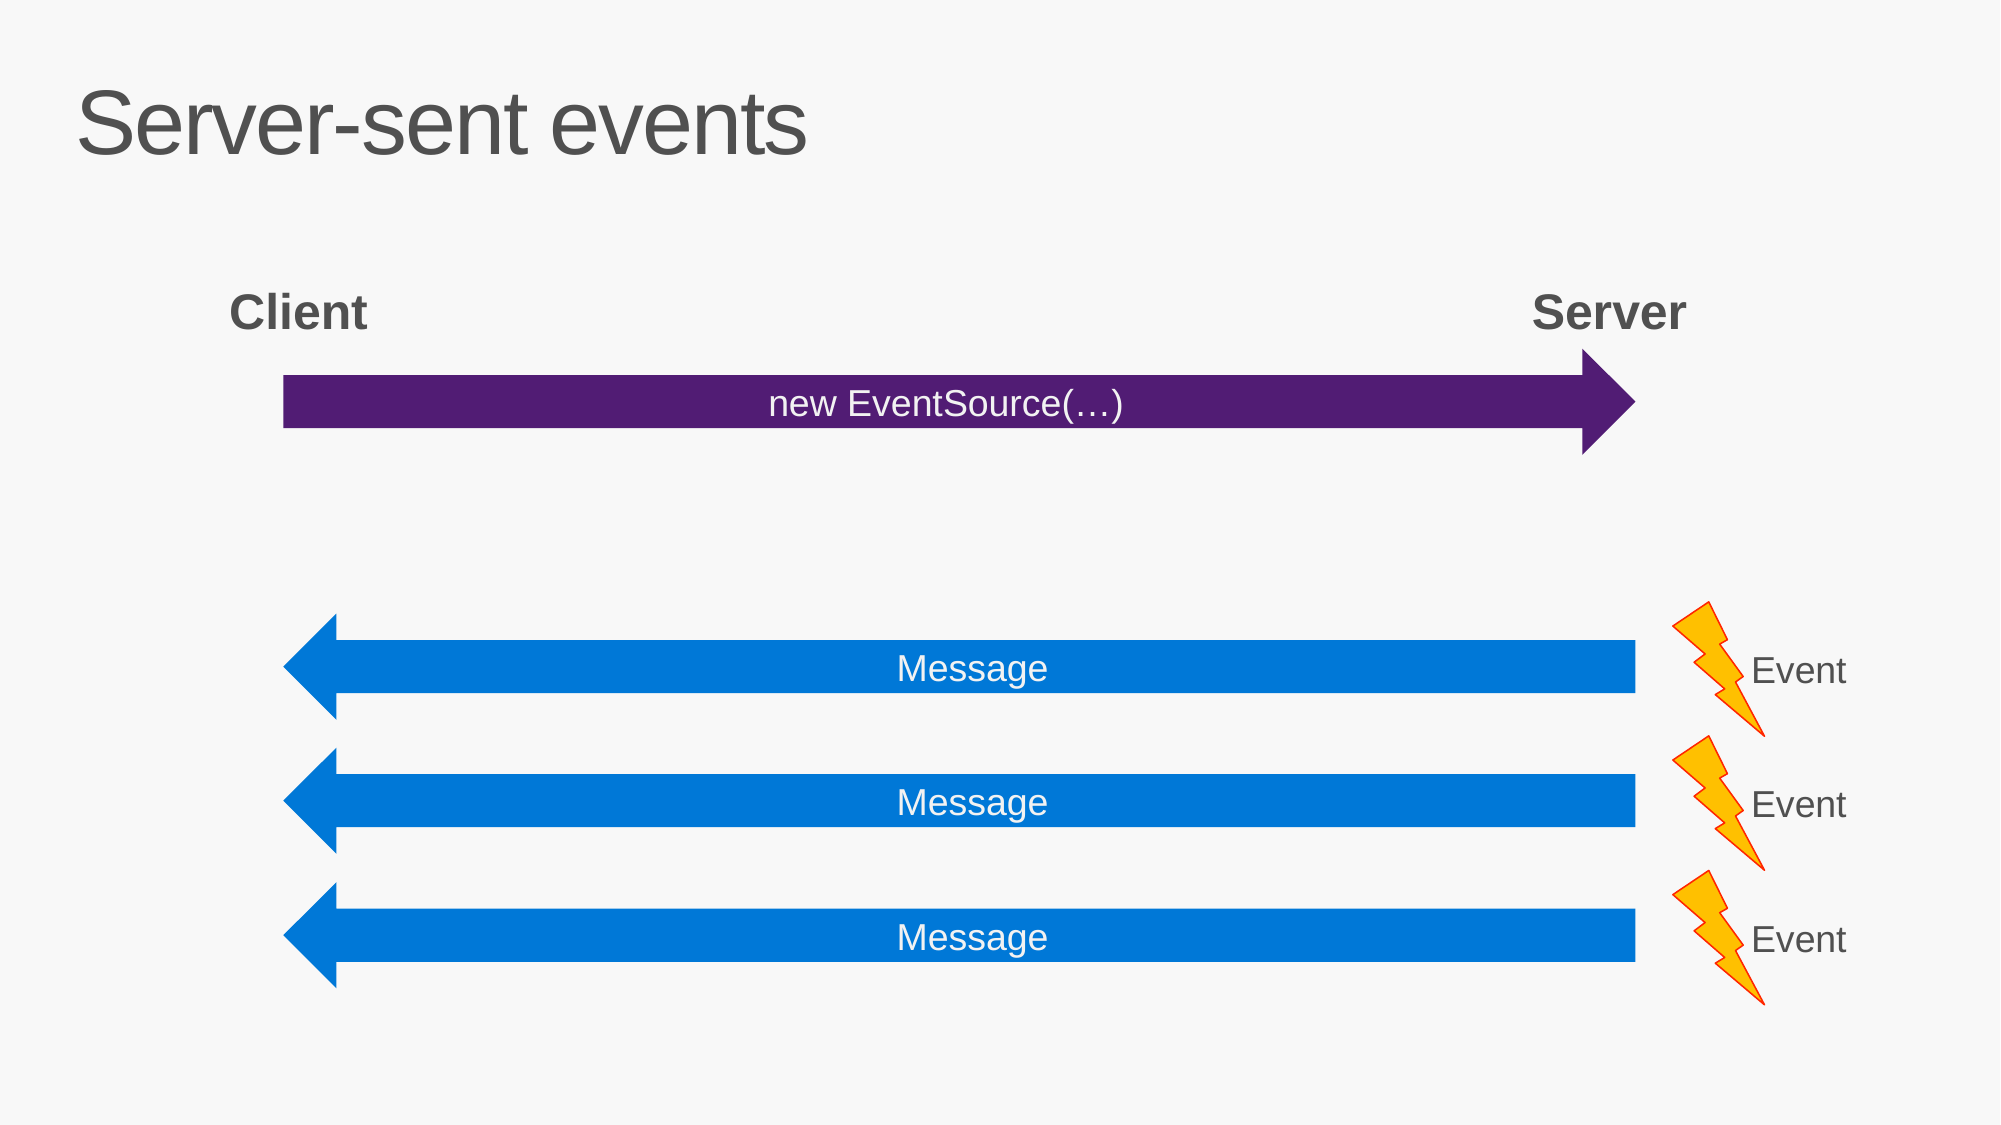

# Server-sent events

Client
Server
new EventSource(…)

Event
Message

Event
Message

Event
Message